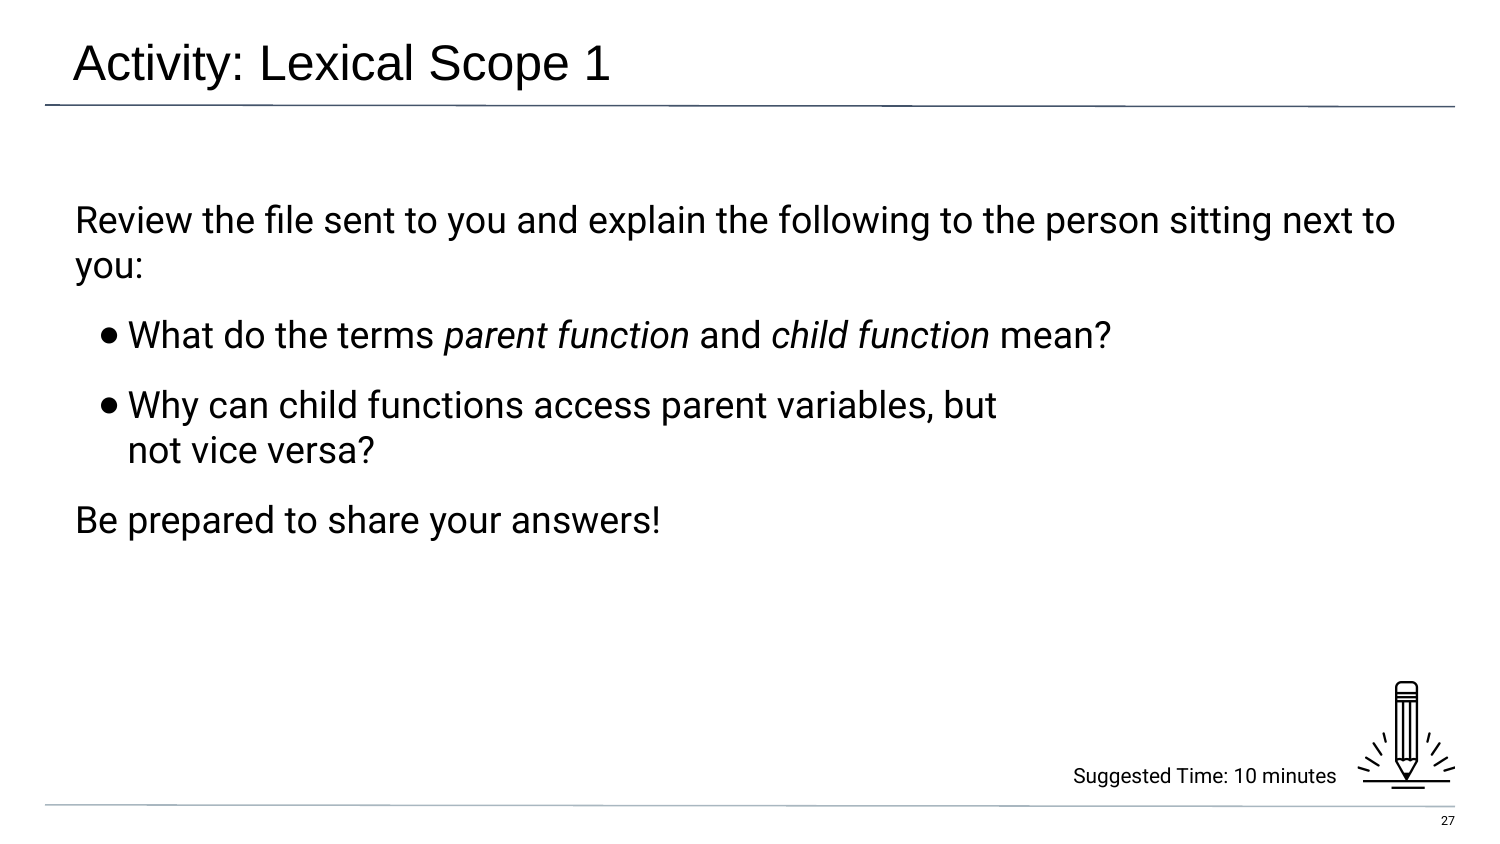

# Activity: Lexical Scope 1

Review the file sent to you and explain the following to the person sitting next to you:
What do the terms parent function and child function mean?
Why can child functions access parent variables, but
not vice versa?
Be prepared to share your answers!

Suggested Time: 10 minutes